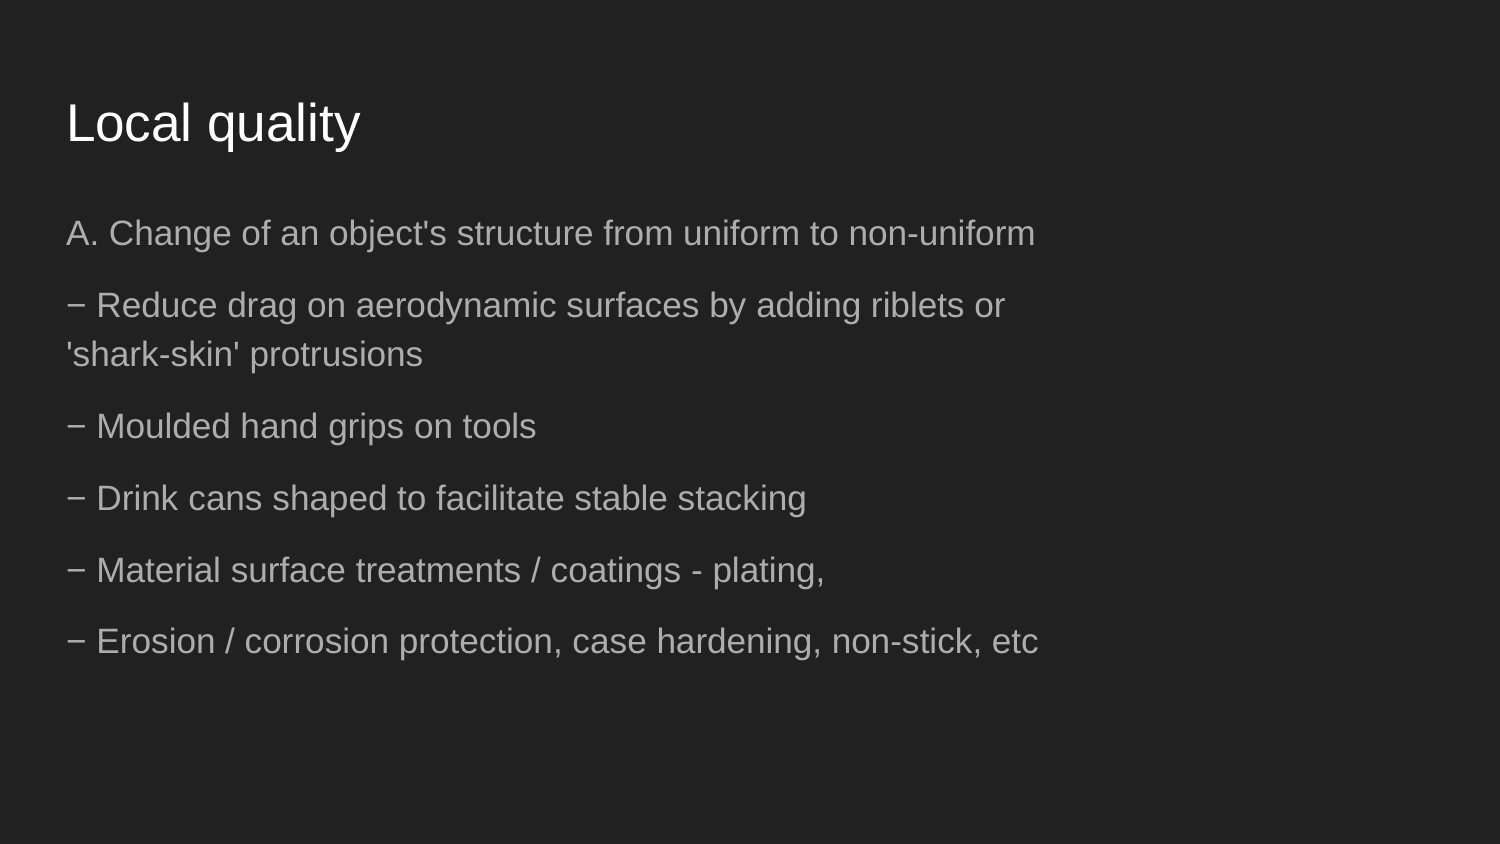

# Local quality
A. Change of an object's structure from uniform to non-uniform
− Reduce drag on aerodynamic surfaces by adding riblets or 'shark-skin' protrusions
− Moulded hand grips on tools
− Drink cans shaped to facilitate stable stacking
− Material surface treatments / coatings - plating,
− Erosion / corrosion protection, case hardening, non-stick, etc